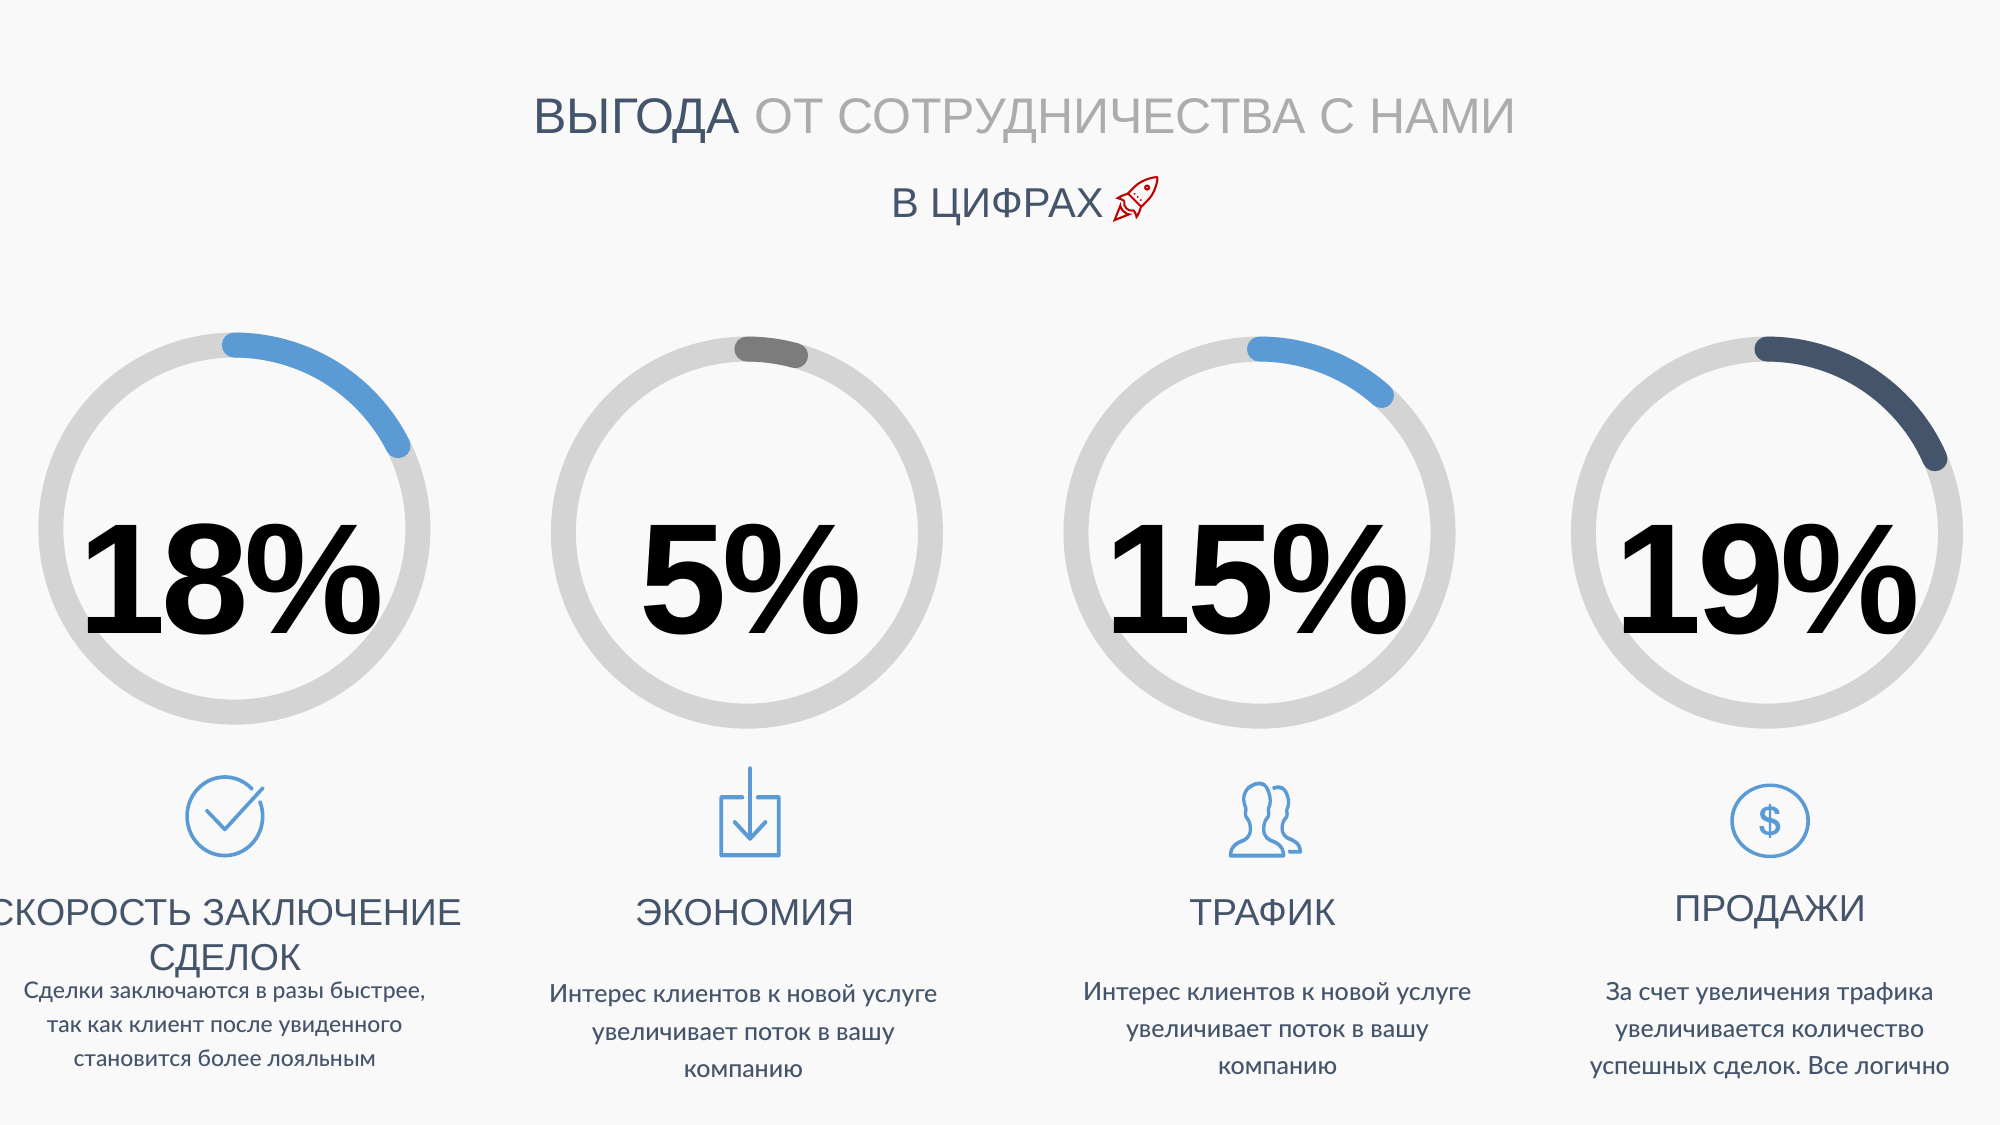

ВЫГОДА ОТ СОТРУДНИЧЕСТВА С НАМИ
В ЦИФРАХ

18%
5%
15%
19%

ПРОДАЖИ
ЭКОНОМИЯ
ТРАФИК
СКОРОСТЬ ЗАКЛЮЧЕНИЕ СДЕЛОК
Интерес клиентов к новой услуге увеличивает поток в вашу компанию
За счет увеличения трафика увеличивается количество успешных сделок. Все логично
Сделки заключаются в разы быстрее, так как клиент после увиденного становится более лояльным
Интерес клиентов к новой услуге увеличивает поток в вашу компанию